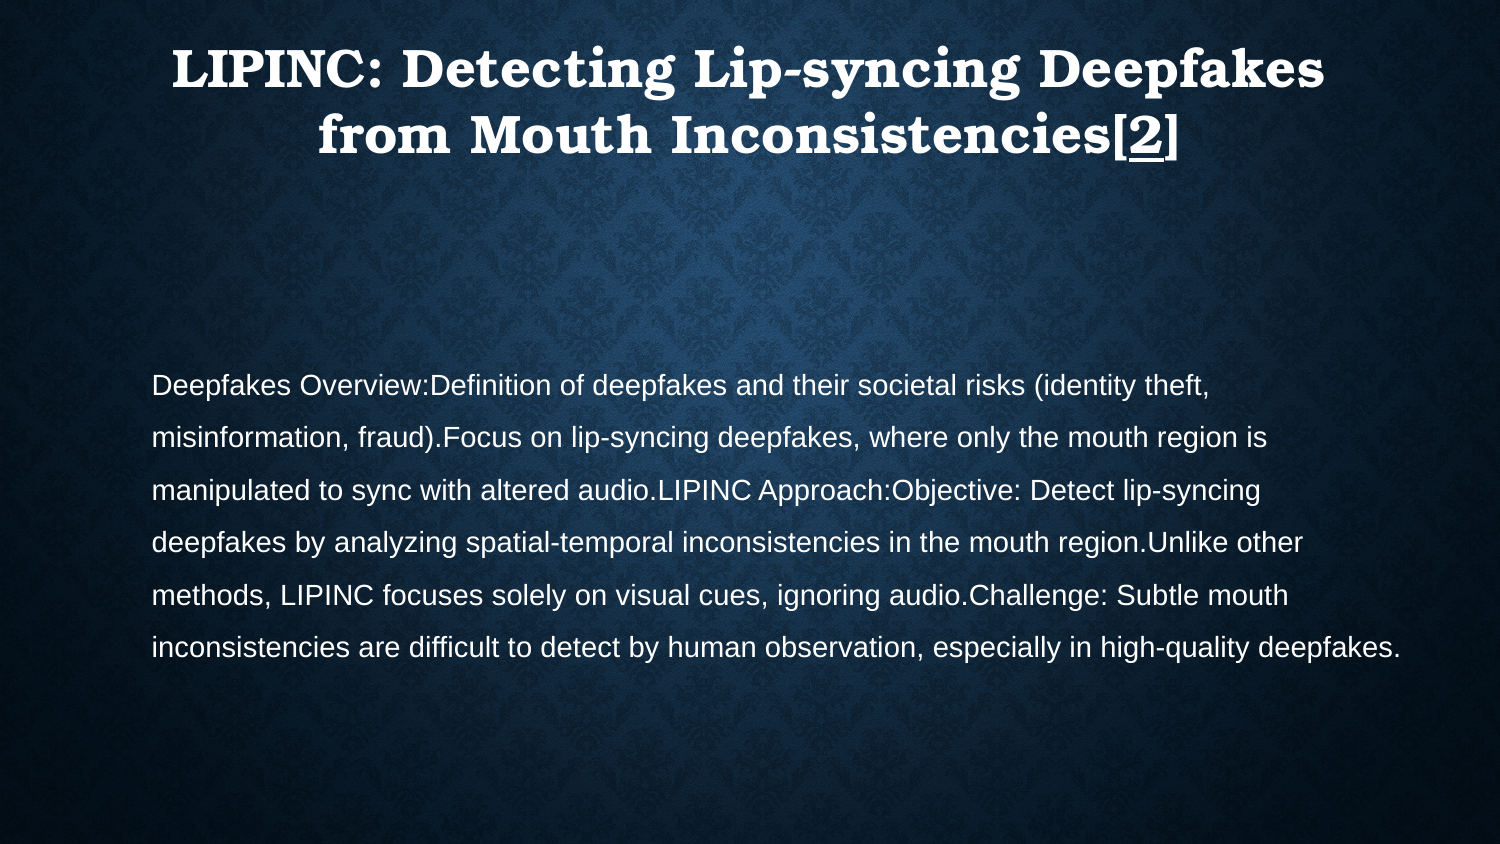

# LIPINC: Detecting Lip-syncing Deepfakes from Mouth Inconsistencies[2]
Deepfakes Overview:Definition of deepfakes and their societal risks (identity theft, misinformation, fraud).Focus on lip-syncing deepfakes, where only the mouth region is manipulated to sync with altered audio.LIPINC Approach:Objective: Detect lip-syncing deepfakes by analyzing spatial-temporal inconsistencies in the mouth region.Unlike other methods, LIPINC focuses solely on visual cues, ignoring audio.Challenge: Subtle mouth inconsistencies are difficult to detect by human observation, especially in high-quality deepfakes.